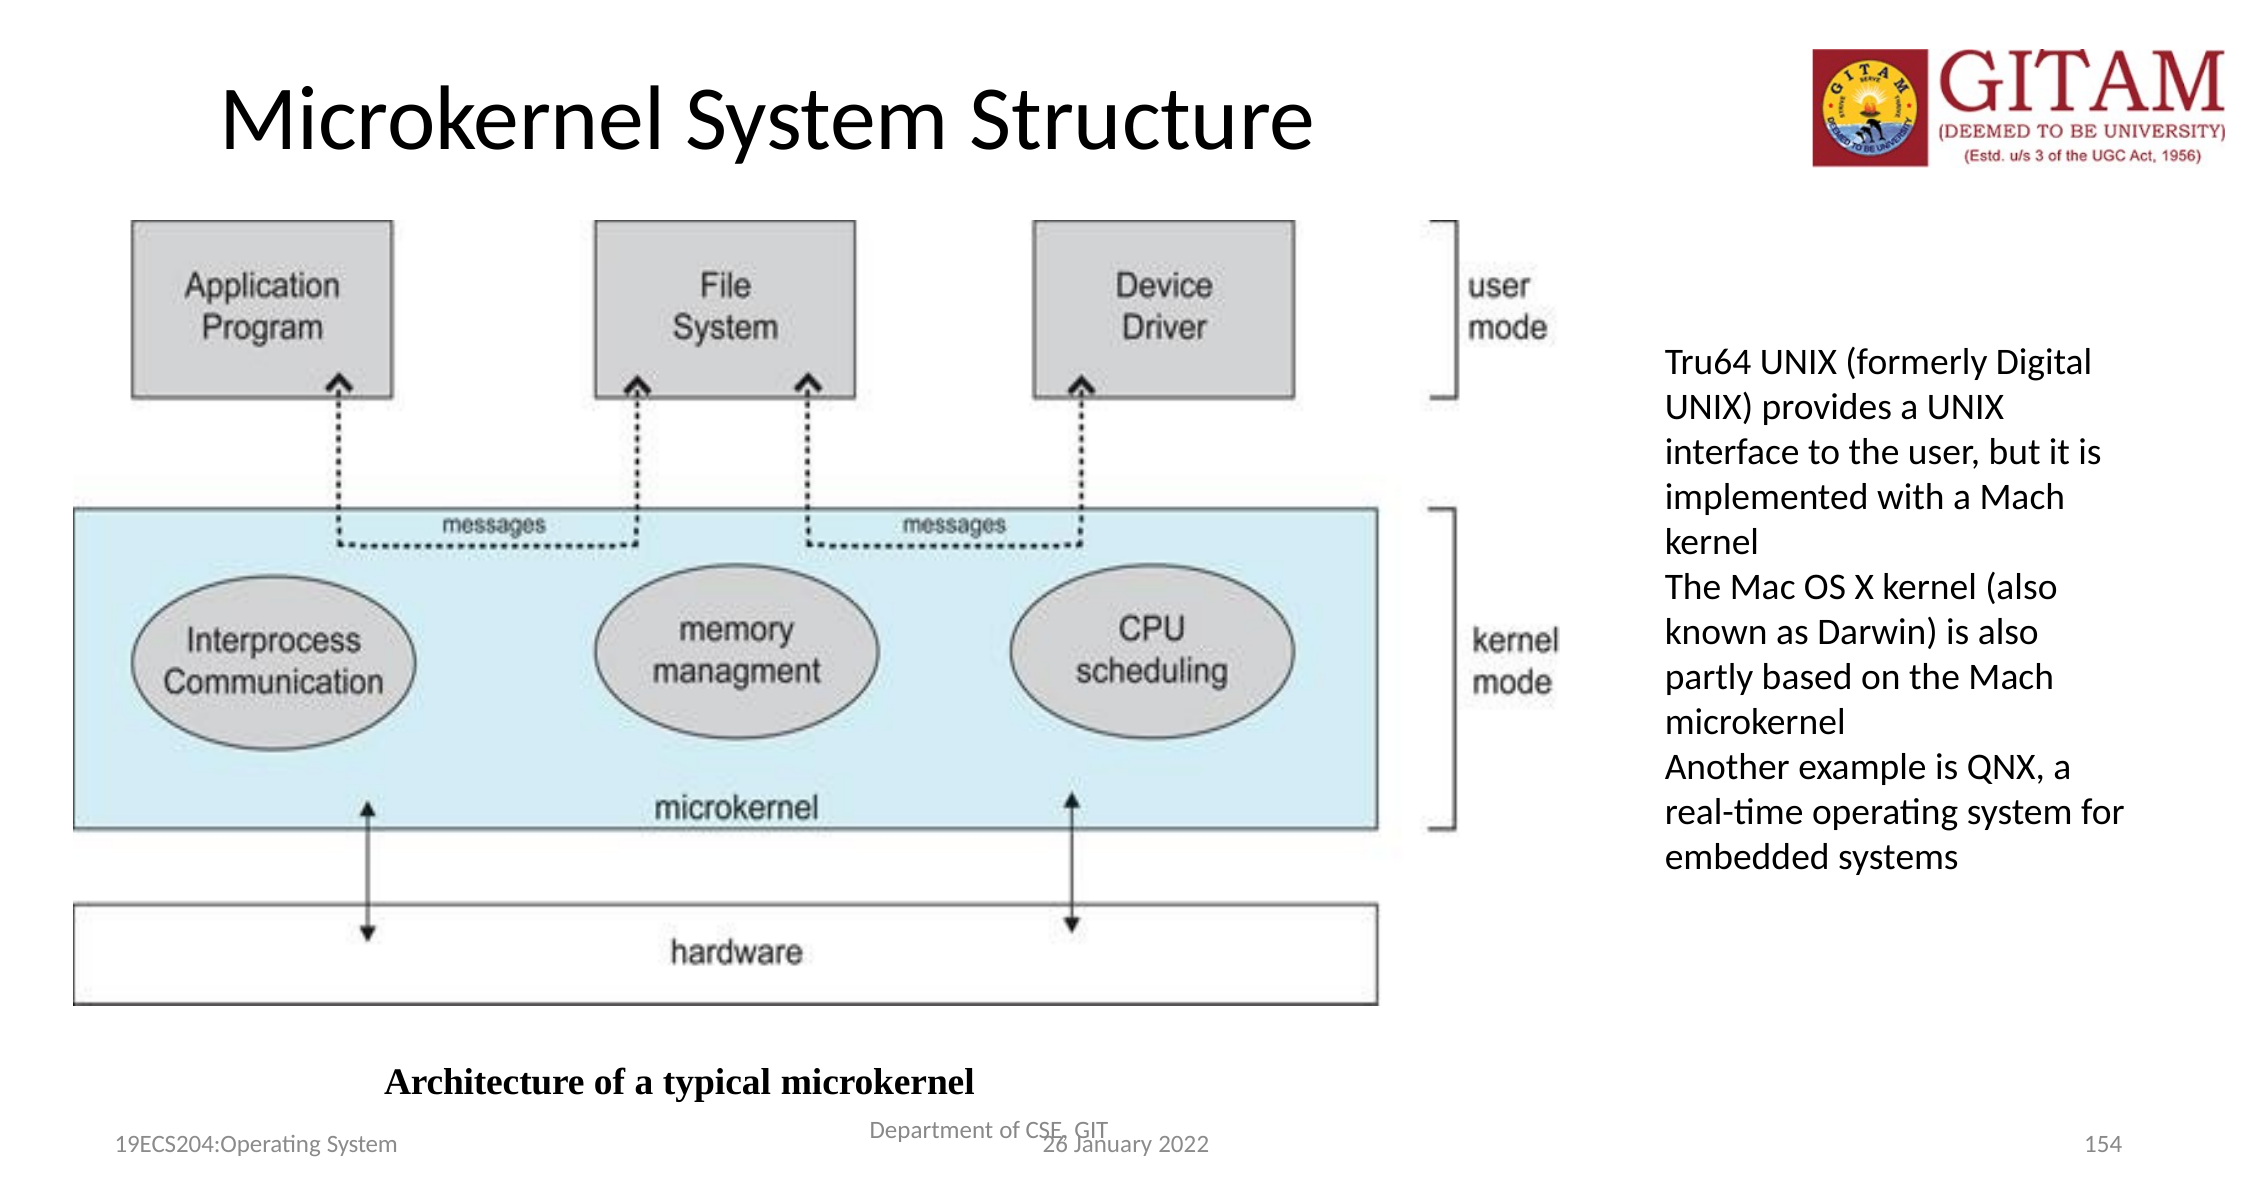

19ECS204:Operating System
26 January 2022

# Microkernel System Structure

Tru64 UNIX (formerly Digital UNIX) provides a UNIX interface to the user, but it is implemented with a Mach kernel
The Mac OS X kernel (also known as Darwin) is also partly based on the Mach microkernel
Another example is QNX, a real-time operating system for embedded systems
Architecture of a typical microkernel
Department of CSE, GIT
154